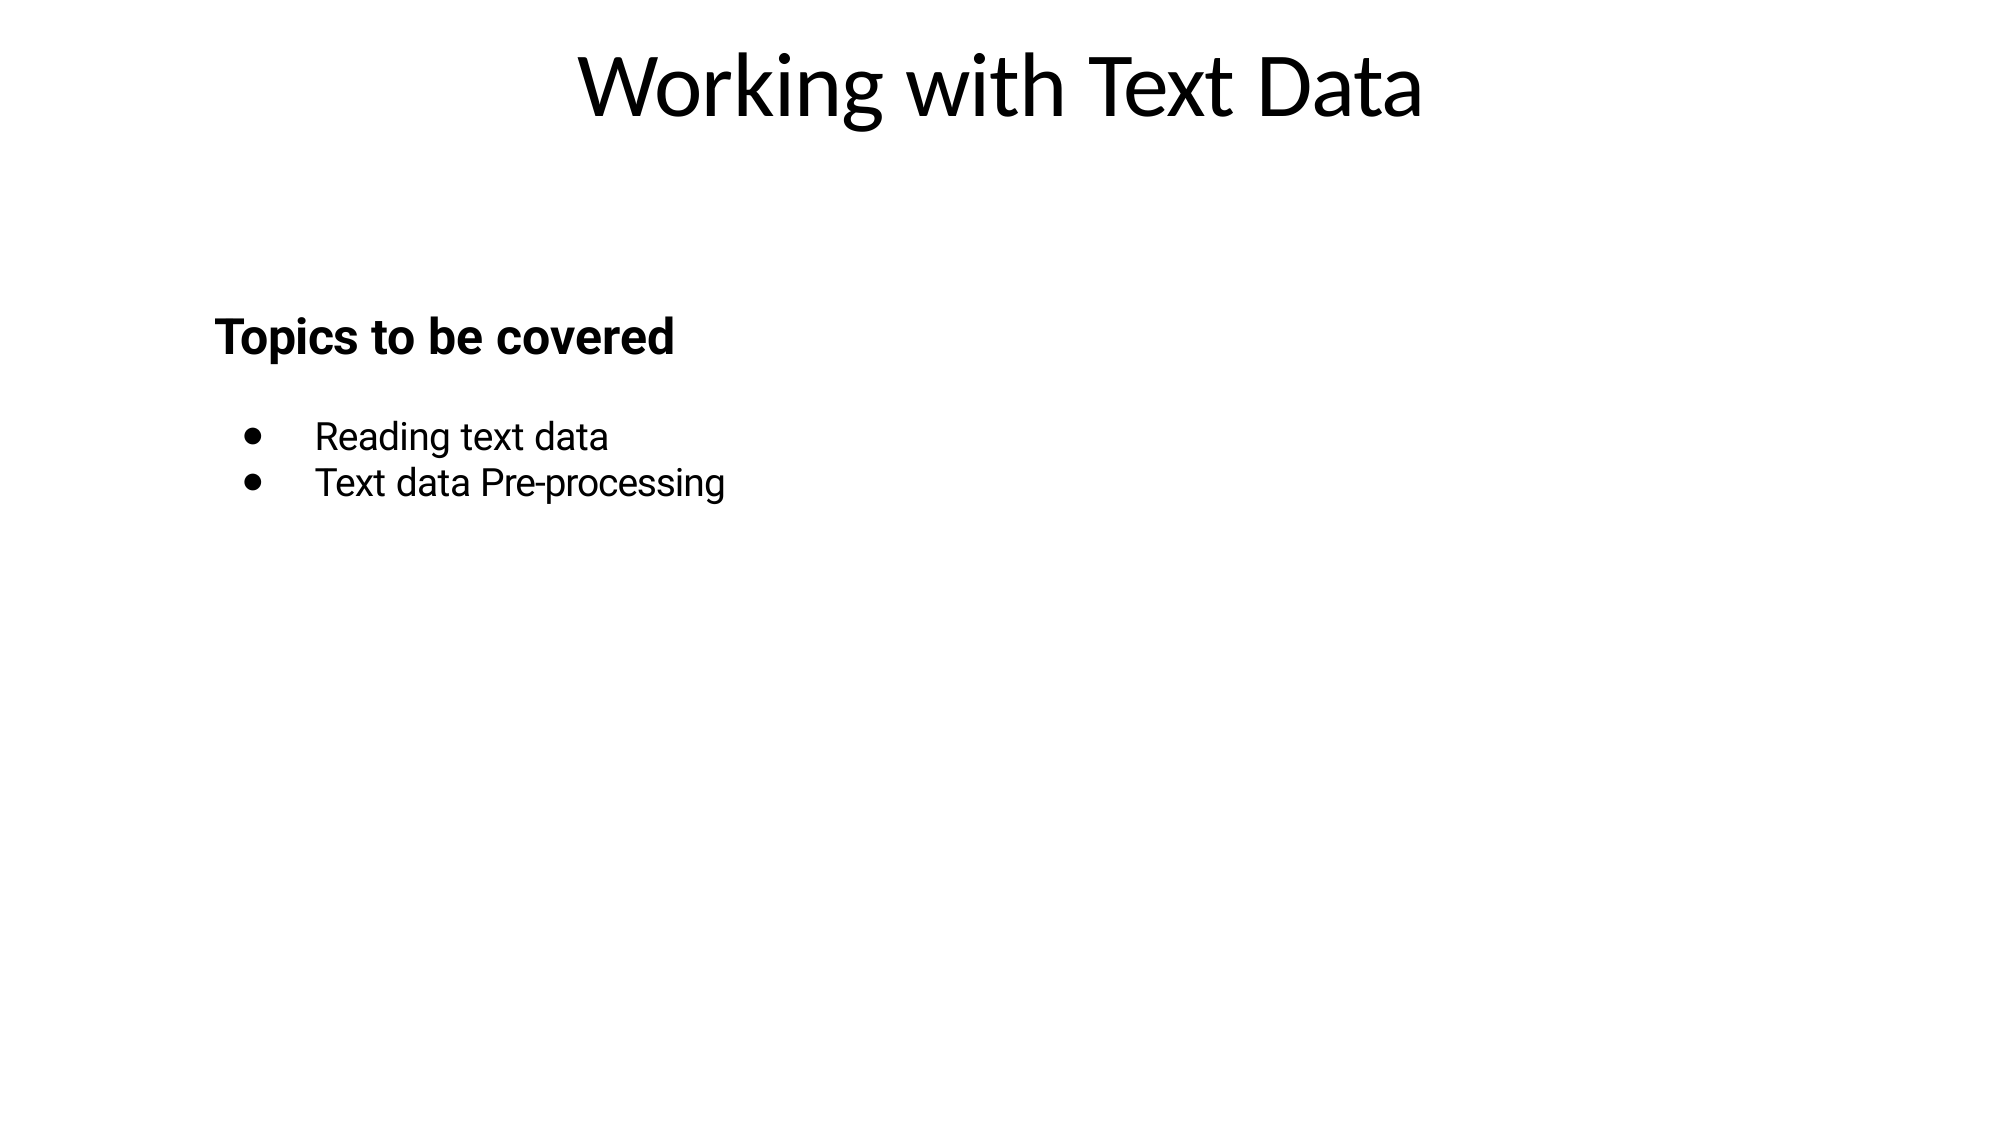

# Working with Text Data
Topics to be covered
Reading text data
Text data Pre-processing